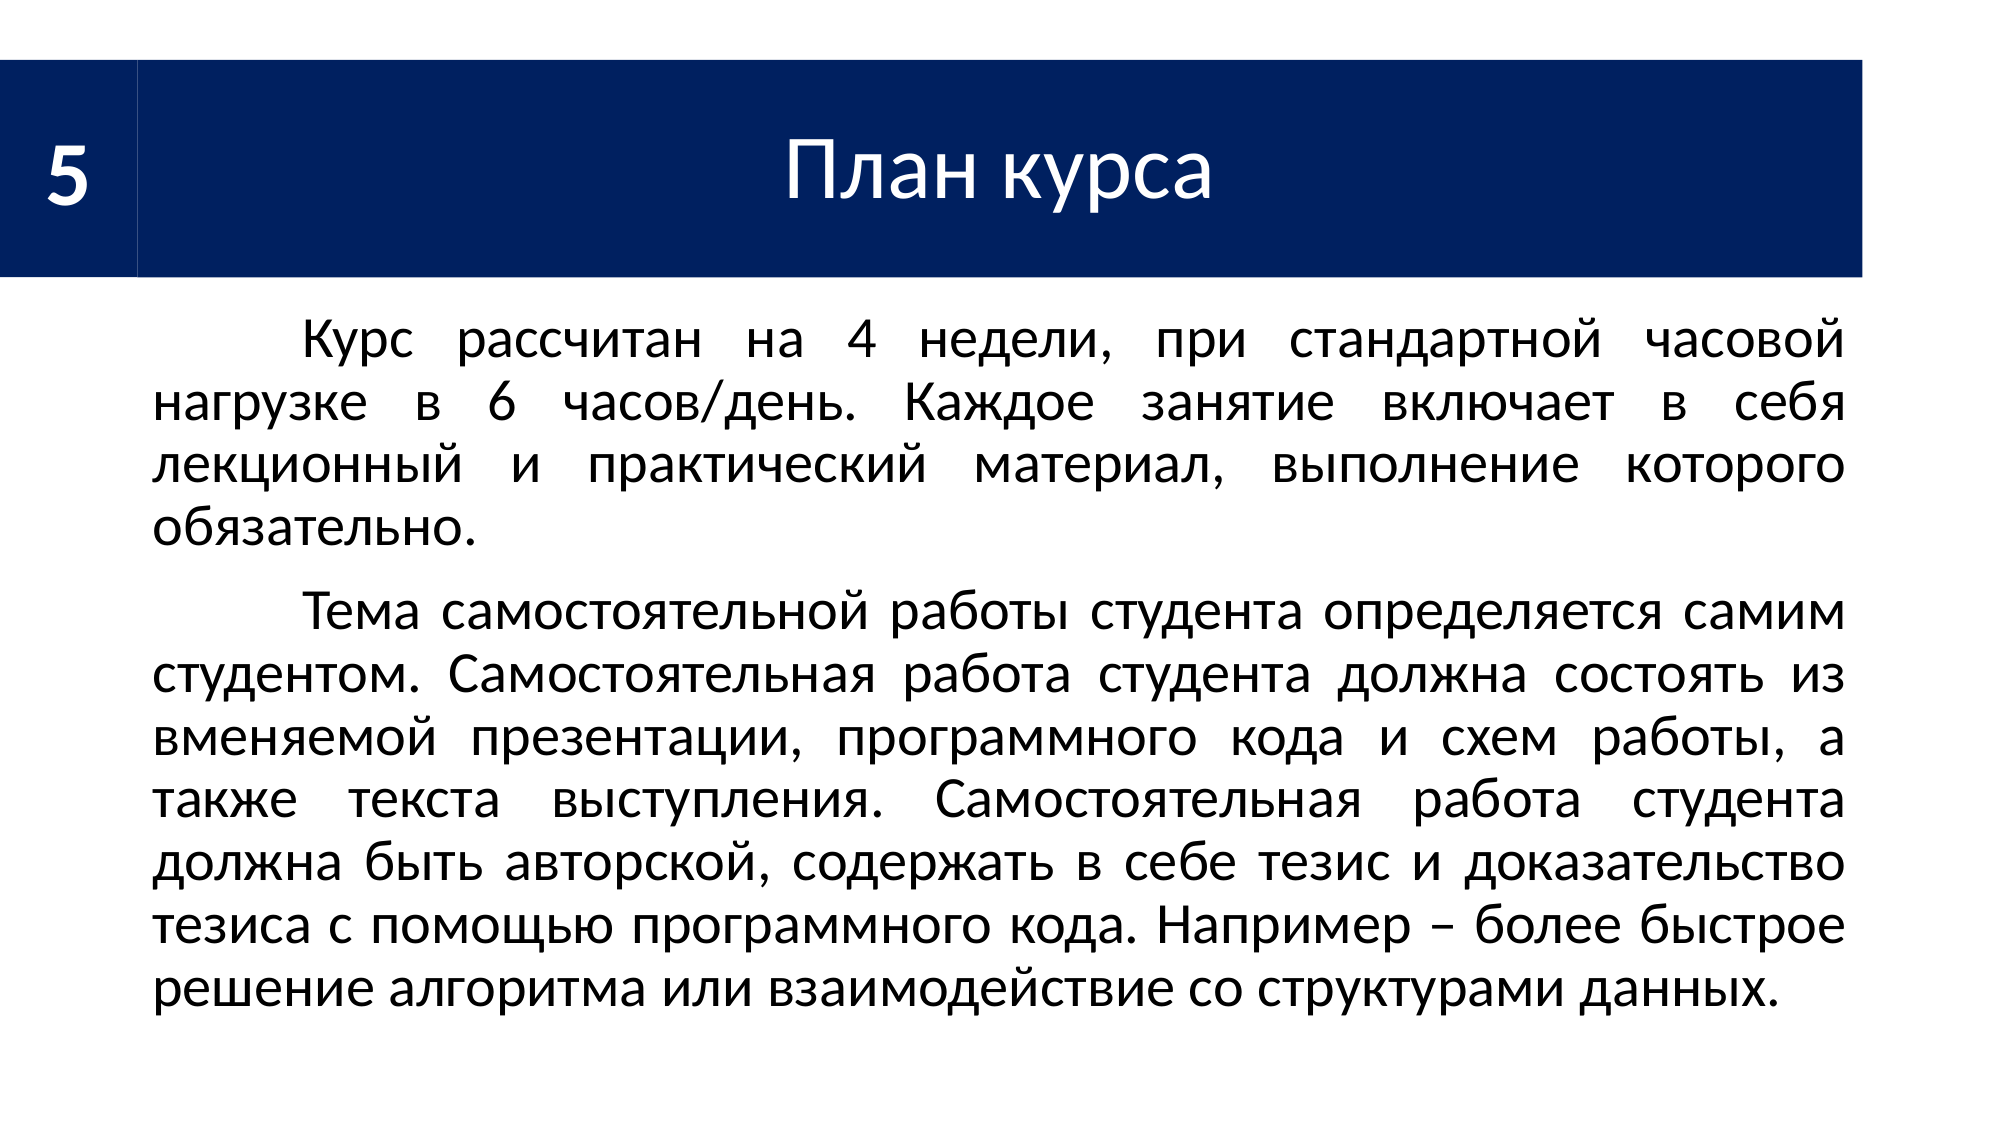

5
# План курса
	Курс рассчитан на 4 недели, при стандартной часовой нагрузке в 6 часов/день. Каждое занятие включает в себя лекционный и практический материал, выполнение которого обязательно.
	Тема самостоятельной работы студента определяется самим студентом. Самостоятельная работа студента должна состоять из вменяемой презентации, программного кода и схем работы, а также текста выступления. Самостоятельная работа студента должна быть авторской, содержать в себе тезис и доказательство тезиса с помощью программного кода. Например – более быстрое решение алгоритма или взаимодействие со структурами данных.